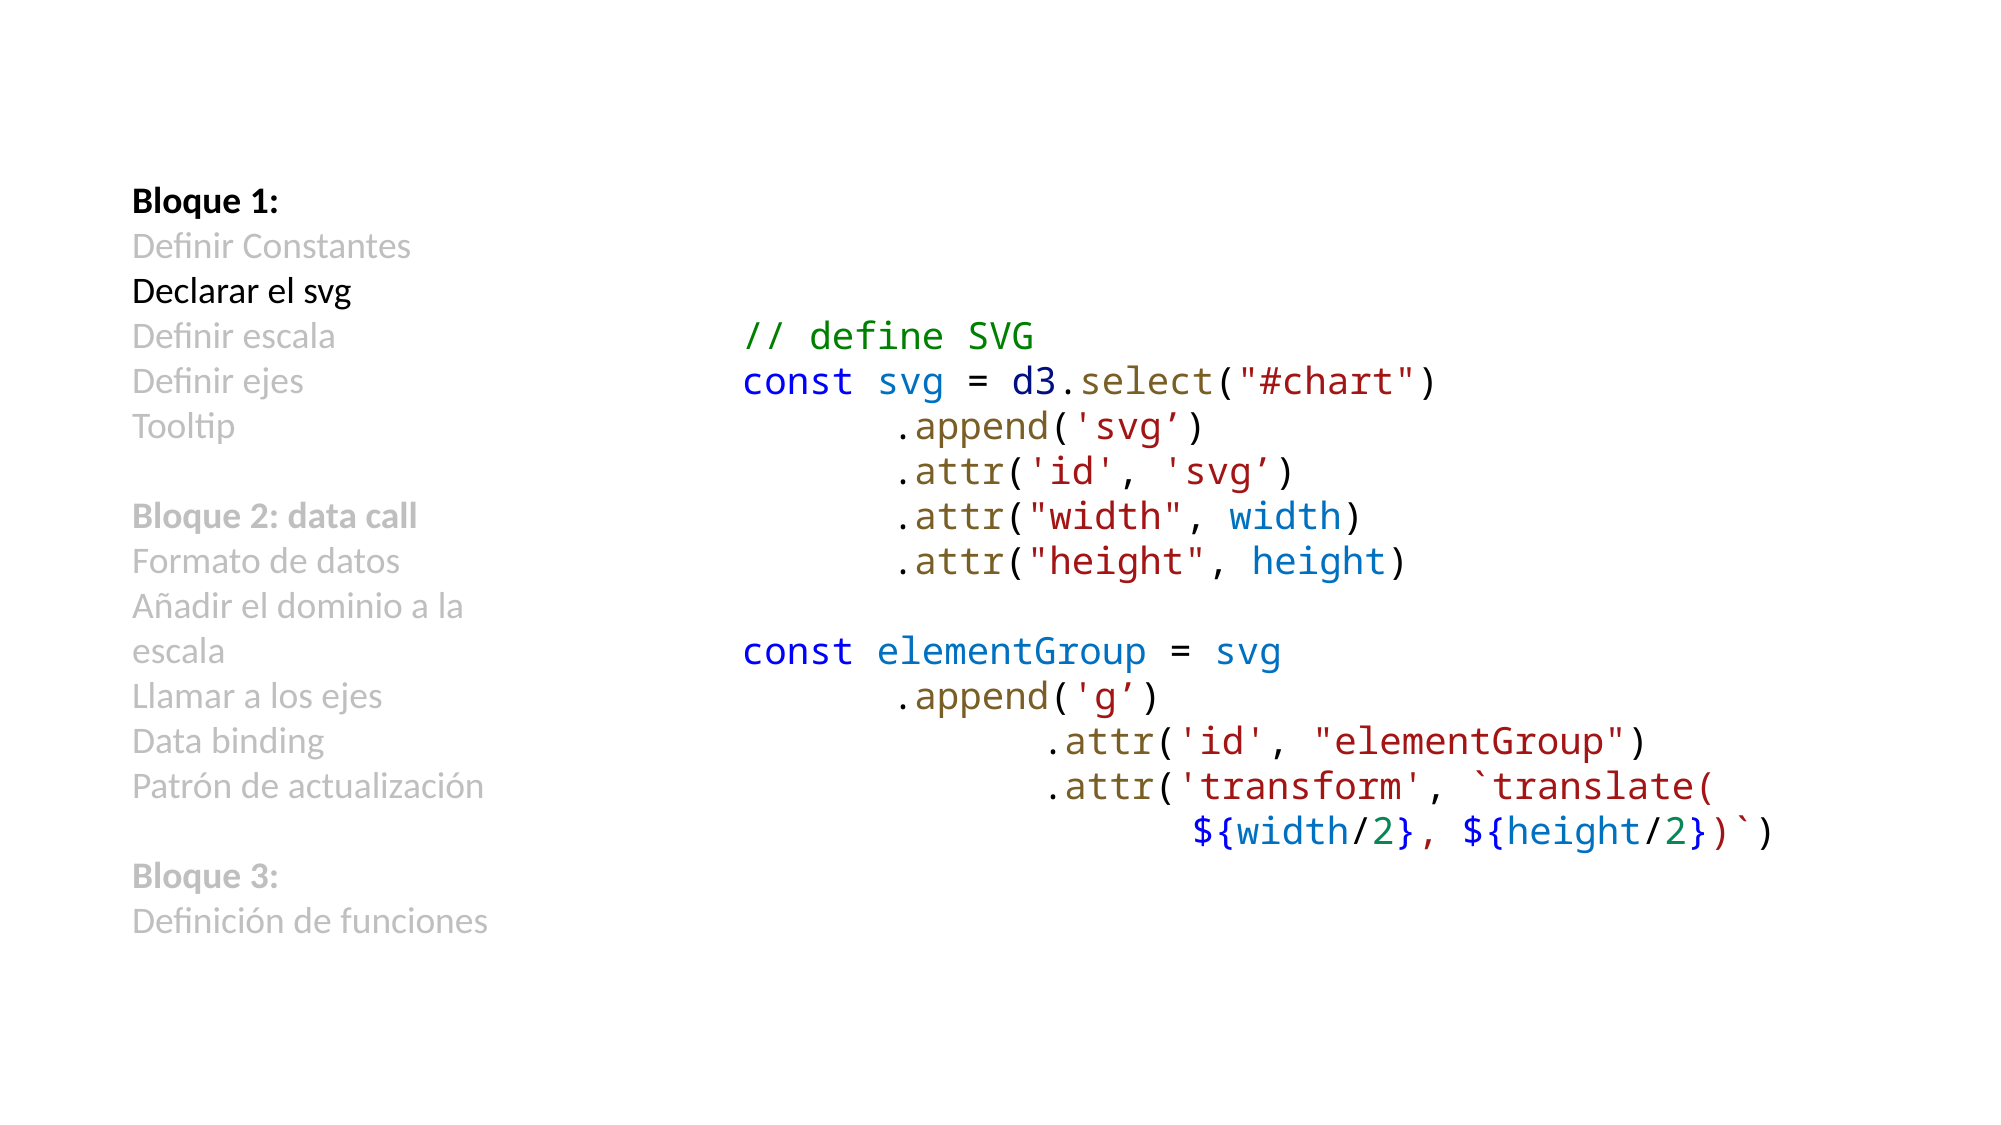

Bloque 1:
Definir Constantes
Declarar el svg
Definir escala
Definir ejes
Tooltip

Bloque 2: data call
Formato de datos
Añadir el dominio a la escala
Llamar a los ejes
Data binding
Patrón de actualización

Bloque 3:
Definición de funciones

// define SVG
const svg = d3.select("#chart")
	.append('svg’)
	.attr('id', 'svg’)
	.attr("width", width)
	.attr("height", height)
const elementGroup = svg
	.append('g’)
		.attr('id', "elementGroup")
.attr('transform', `translate(
	${width/2}, ${height/2})`)